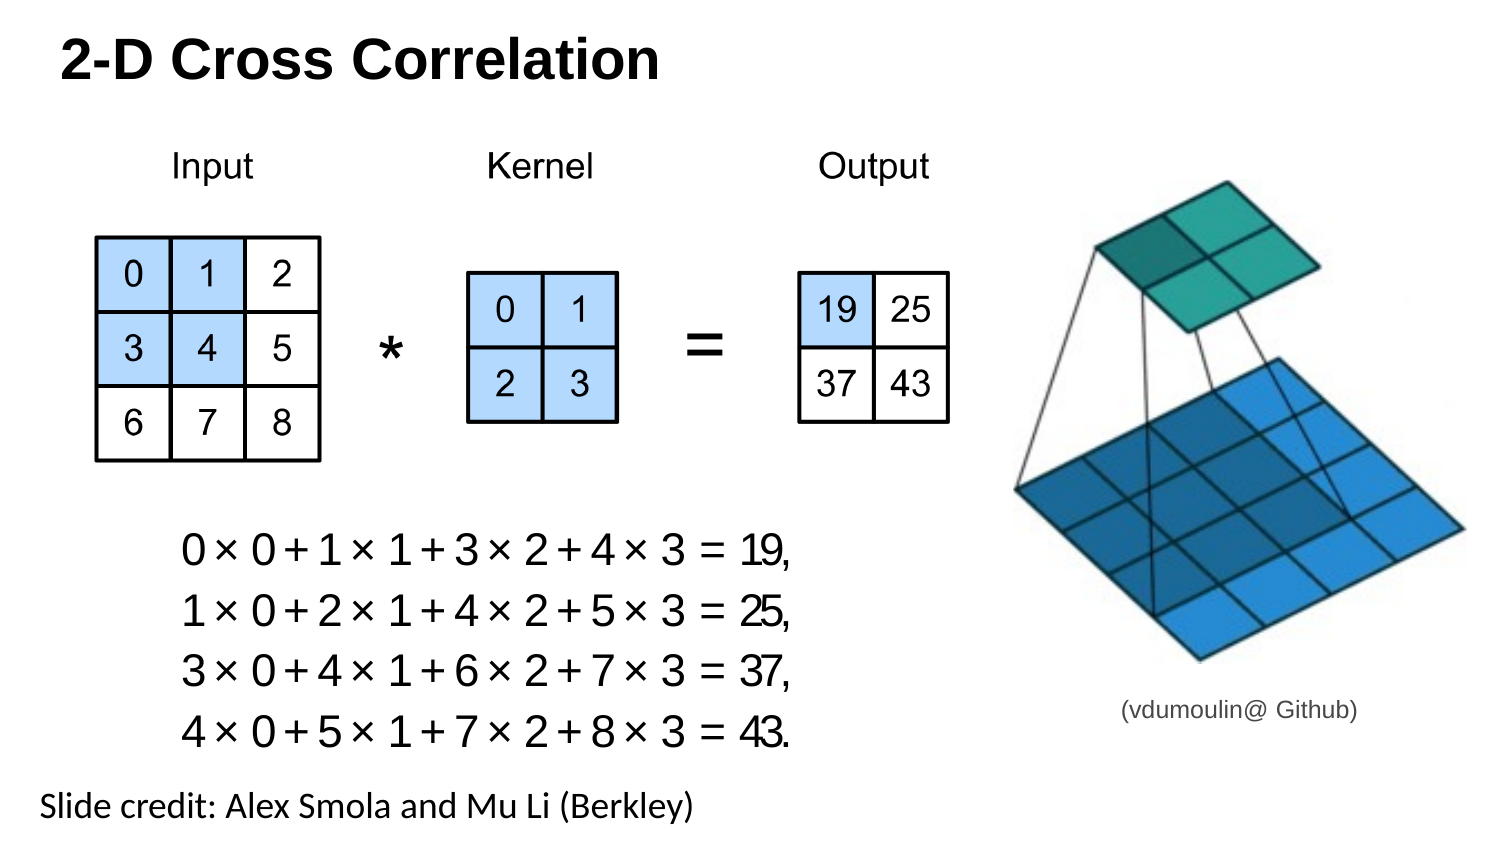

# 2-D Cross Correlation

0 ×  0 + 1 ×  1 + 3 ×  2 + 4 ×  3  = 19,
1 ×  0 + 2 ×  1 + 4 ×  2 + 5 ×  3  = 25,
3 ×  0 + 4 ×  1 + 6 ×  2 + 7 ×  3  = 37,
4 ×  0 + 5 ×  1 + 7 ×  2 + 8 ×  3  = 43.
(vdumoulin@ Github)
Slide credit: Alex Smola and Mu Li (Berkley)